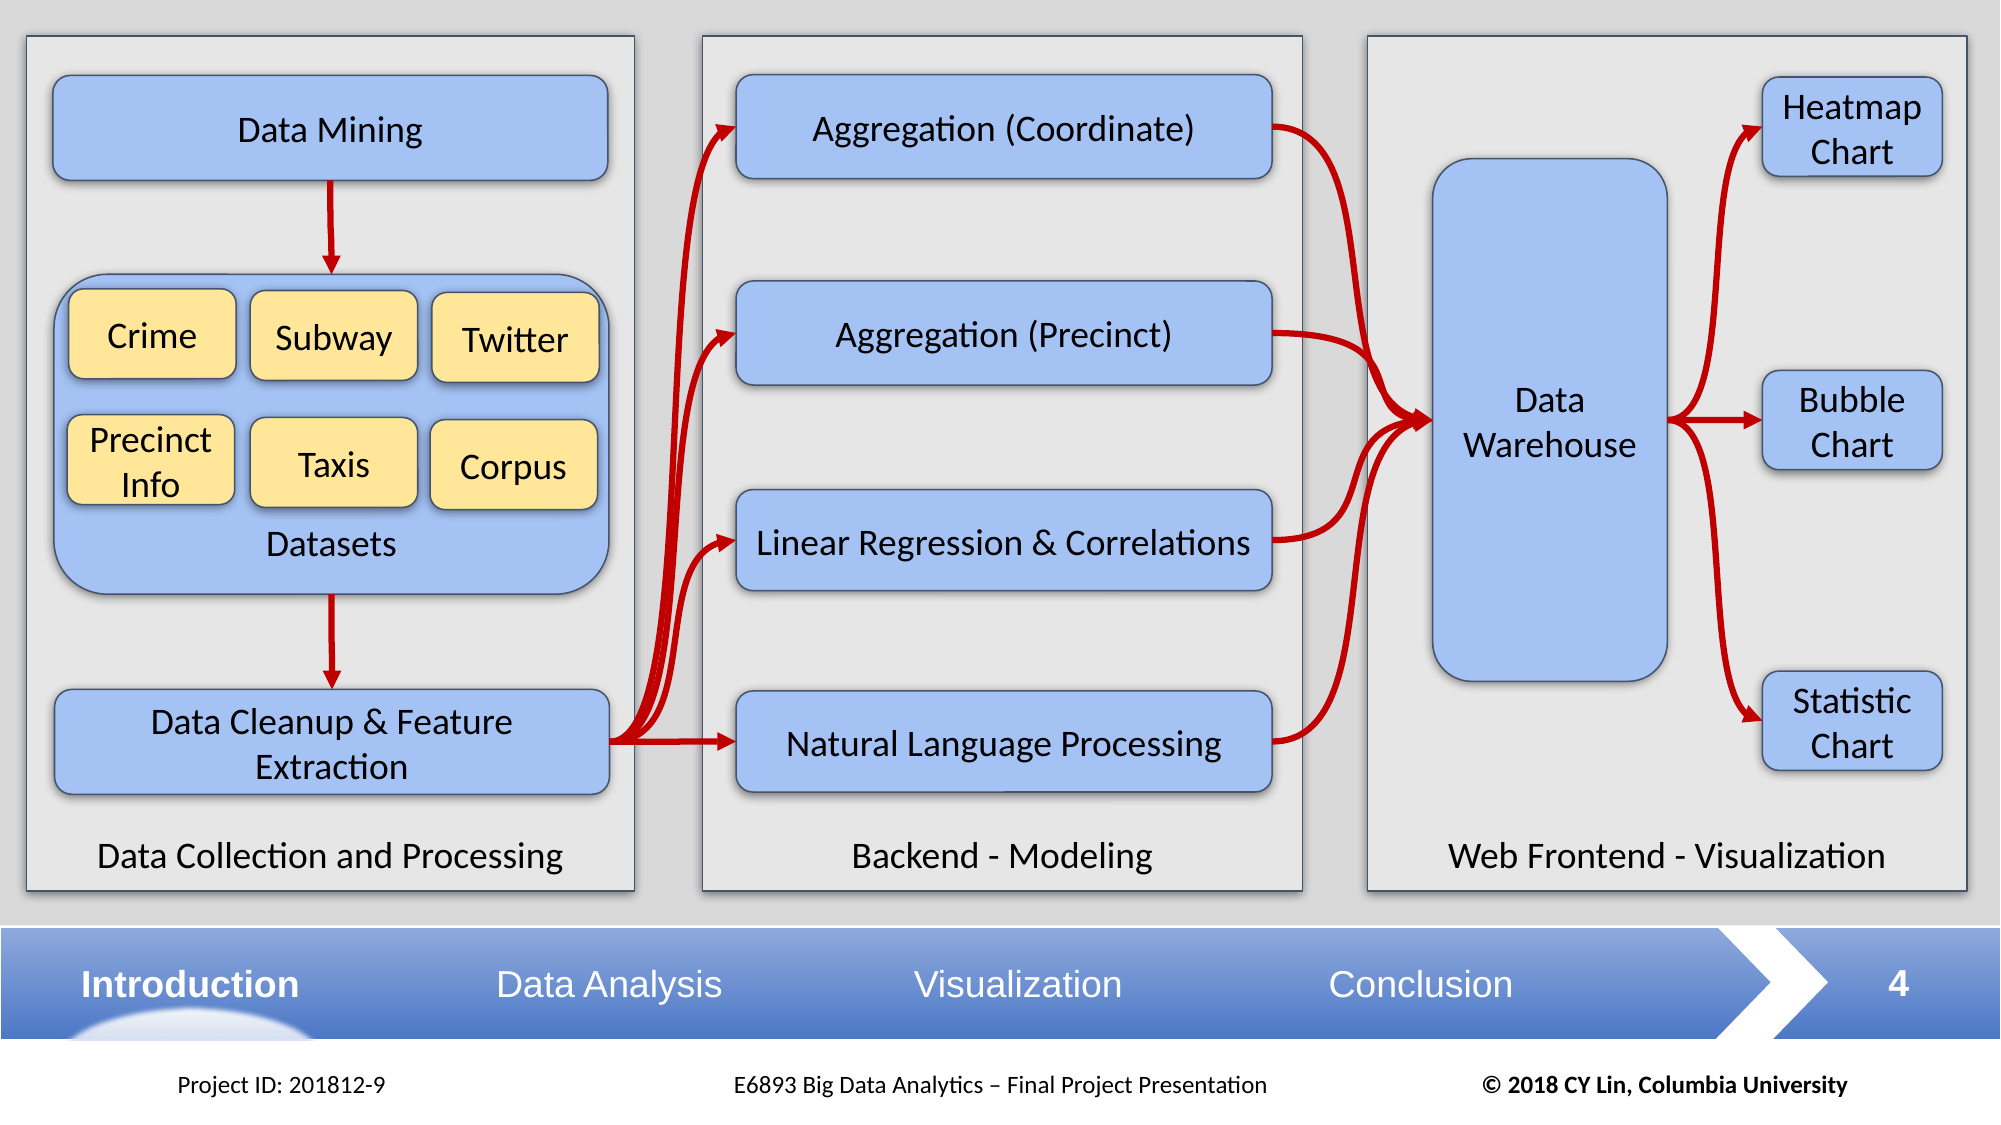

Data Collection and Processing
Backend - Modeling
Web Frontend - Visualization
Aggregation (Coordinate)
Data Mining
Heatmap Chart
Data Warehouse
Datasets
Crime
Subway
Twitter
Precinct Info
Taxis
Corpus
Aggregation (Precinct)
Bubble Chart
Linear Regression & Correlations
Statistic Chart
Data Cleanup & Feature Extraction
Natural Language Processing